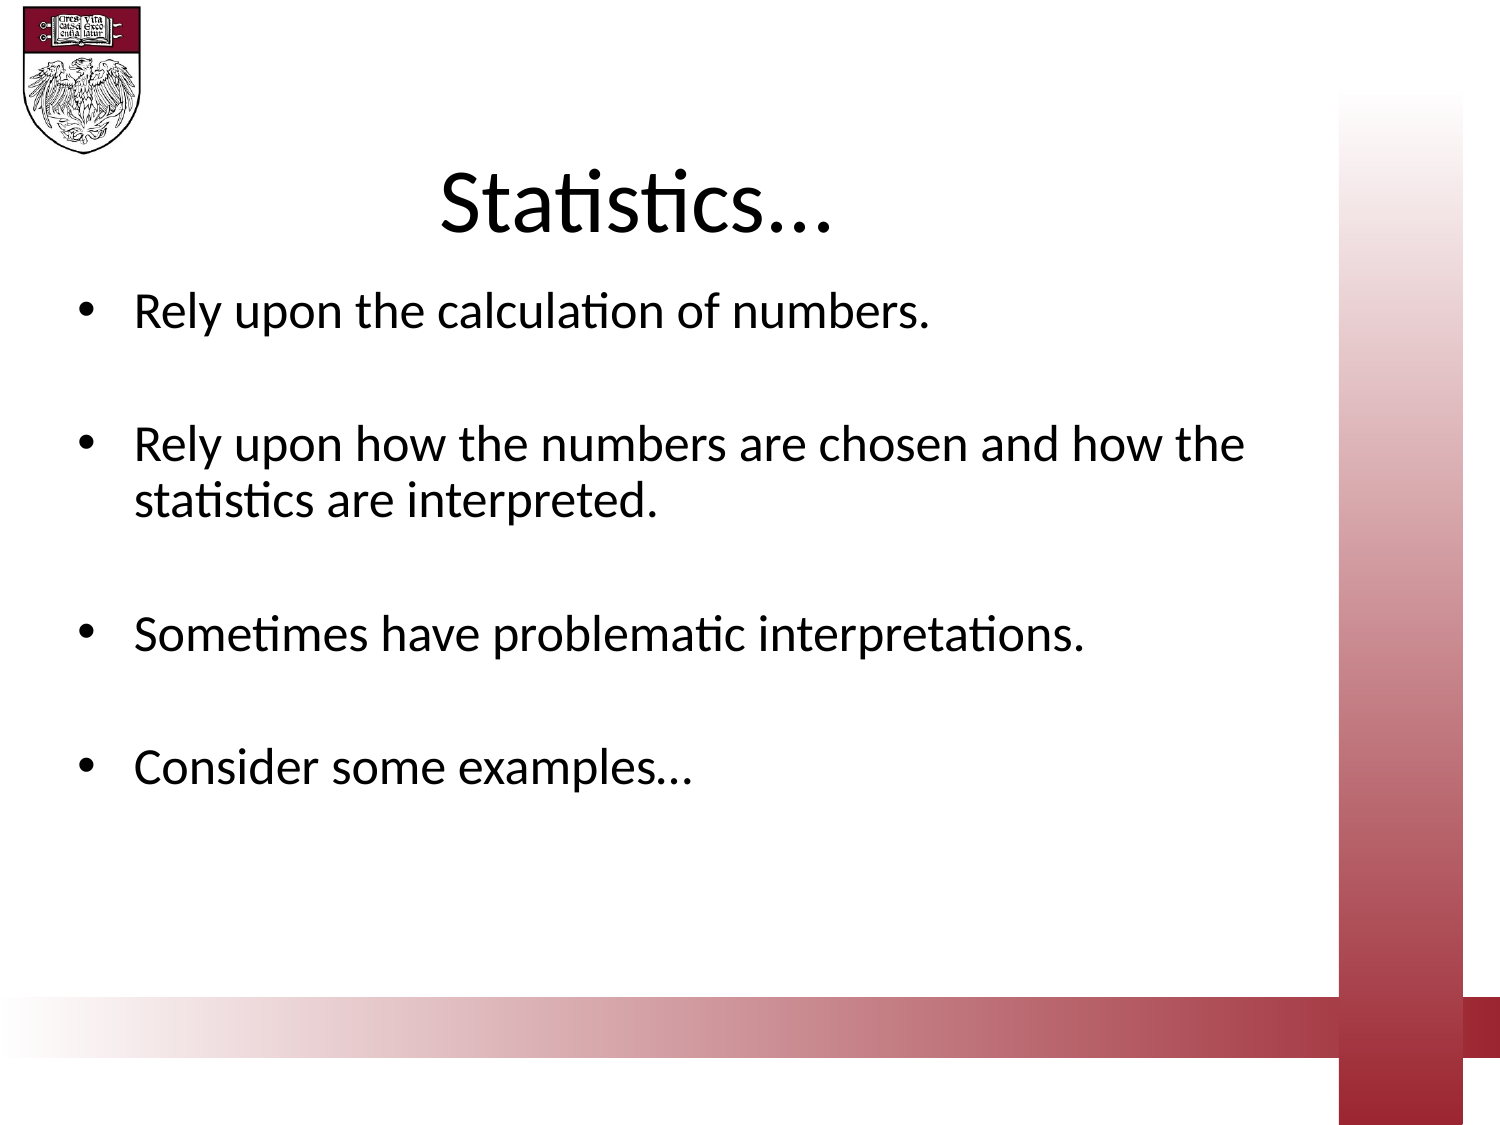

Statistics...
Rely upon the calculation of numbers.

Rely upon how the numbers are chosen and how the statistics are interpreted.

Sometimes have problematic interpretations.

Consider some examples…